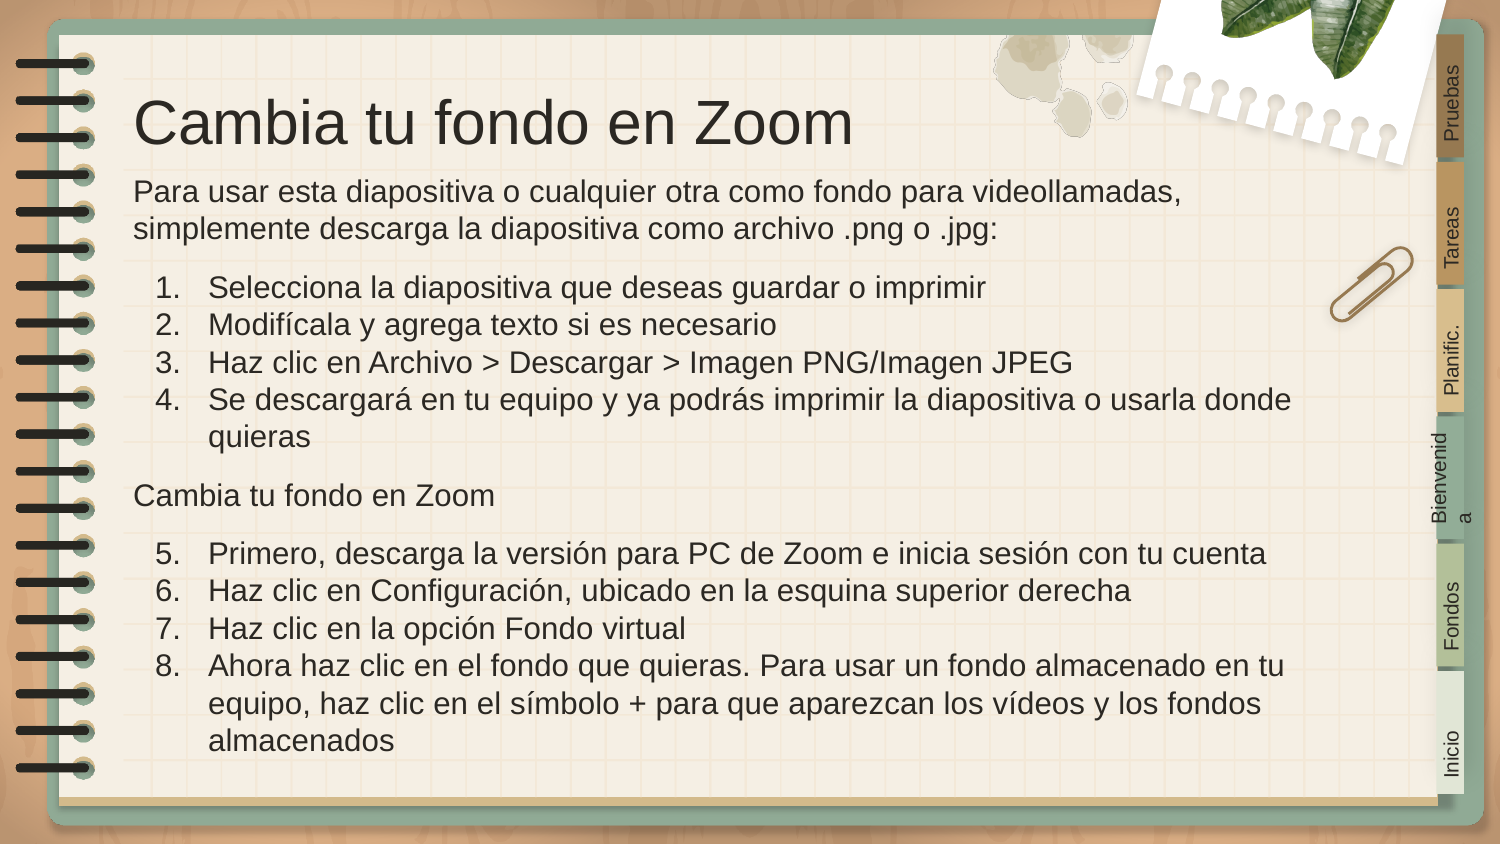

# Cambia tu fondo en Zoom
Pruebas
Para usar esta diapositiva o cualquier otra como fondo para videollamadas, simplemente descarga la diapositiva como archivo .png o .jpg:
Selecciona la diapositiva que deseas guardar o imprimir
Modifícala y agrega texto si es necesario
Haz clic en Archivo > Descargar > Imagen PNG/Imagen JPEG
Se descargará en tu equipo y ya podrás imprimir la diapositiva o usarla donde quieras
Cambia tu fondo en Zoom
Primero, descarga la versión para PC de Zoom e inicia sesión con tu cuenta
Haz clic en Configuración, ubicado en la esquina superior derecha
Haz clic en la opción Fondo virtual
Ahora haz clic en el fondo que quieras. Para usar un fondo almacenado en tu equipo, haz clic en el símbolo + para que aparezcan los vídeos y los fondos almacenados
Tareas

Planific.
Bienvenida
Fondos
Inicio